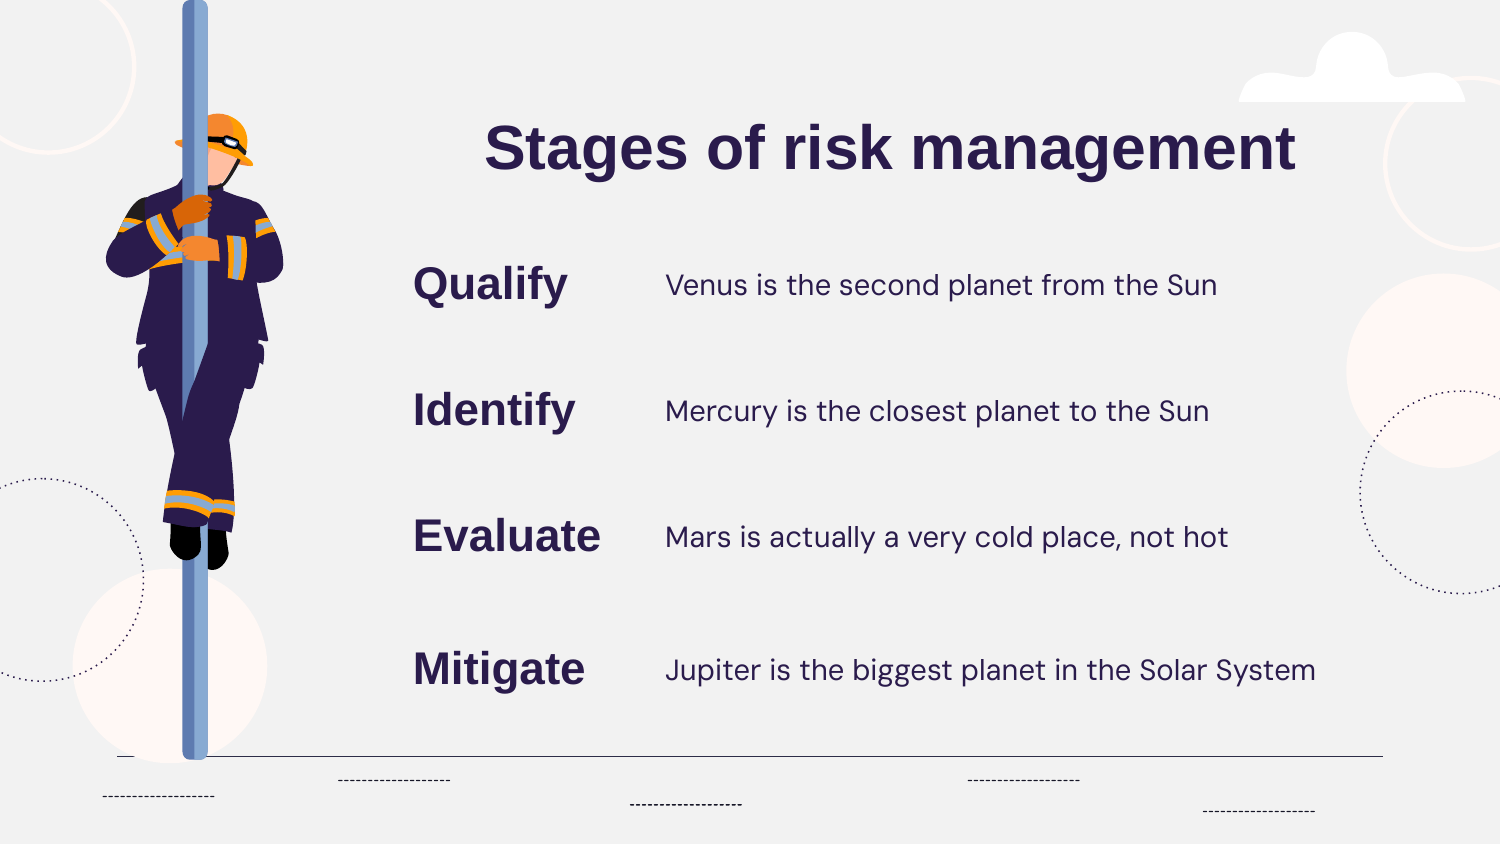

# Stages of risk management
Venus is the second planet from the Sun
Qualify
Mercury is the closest planet to the Sun
Identify

Mars is actually a very cold place, not hot
Evaluate

Jupiter is the biggest planet in the Solar System
Mitigate